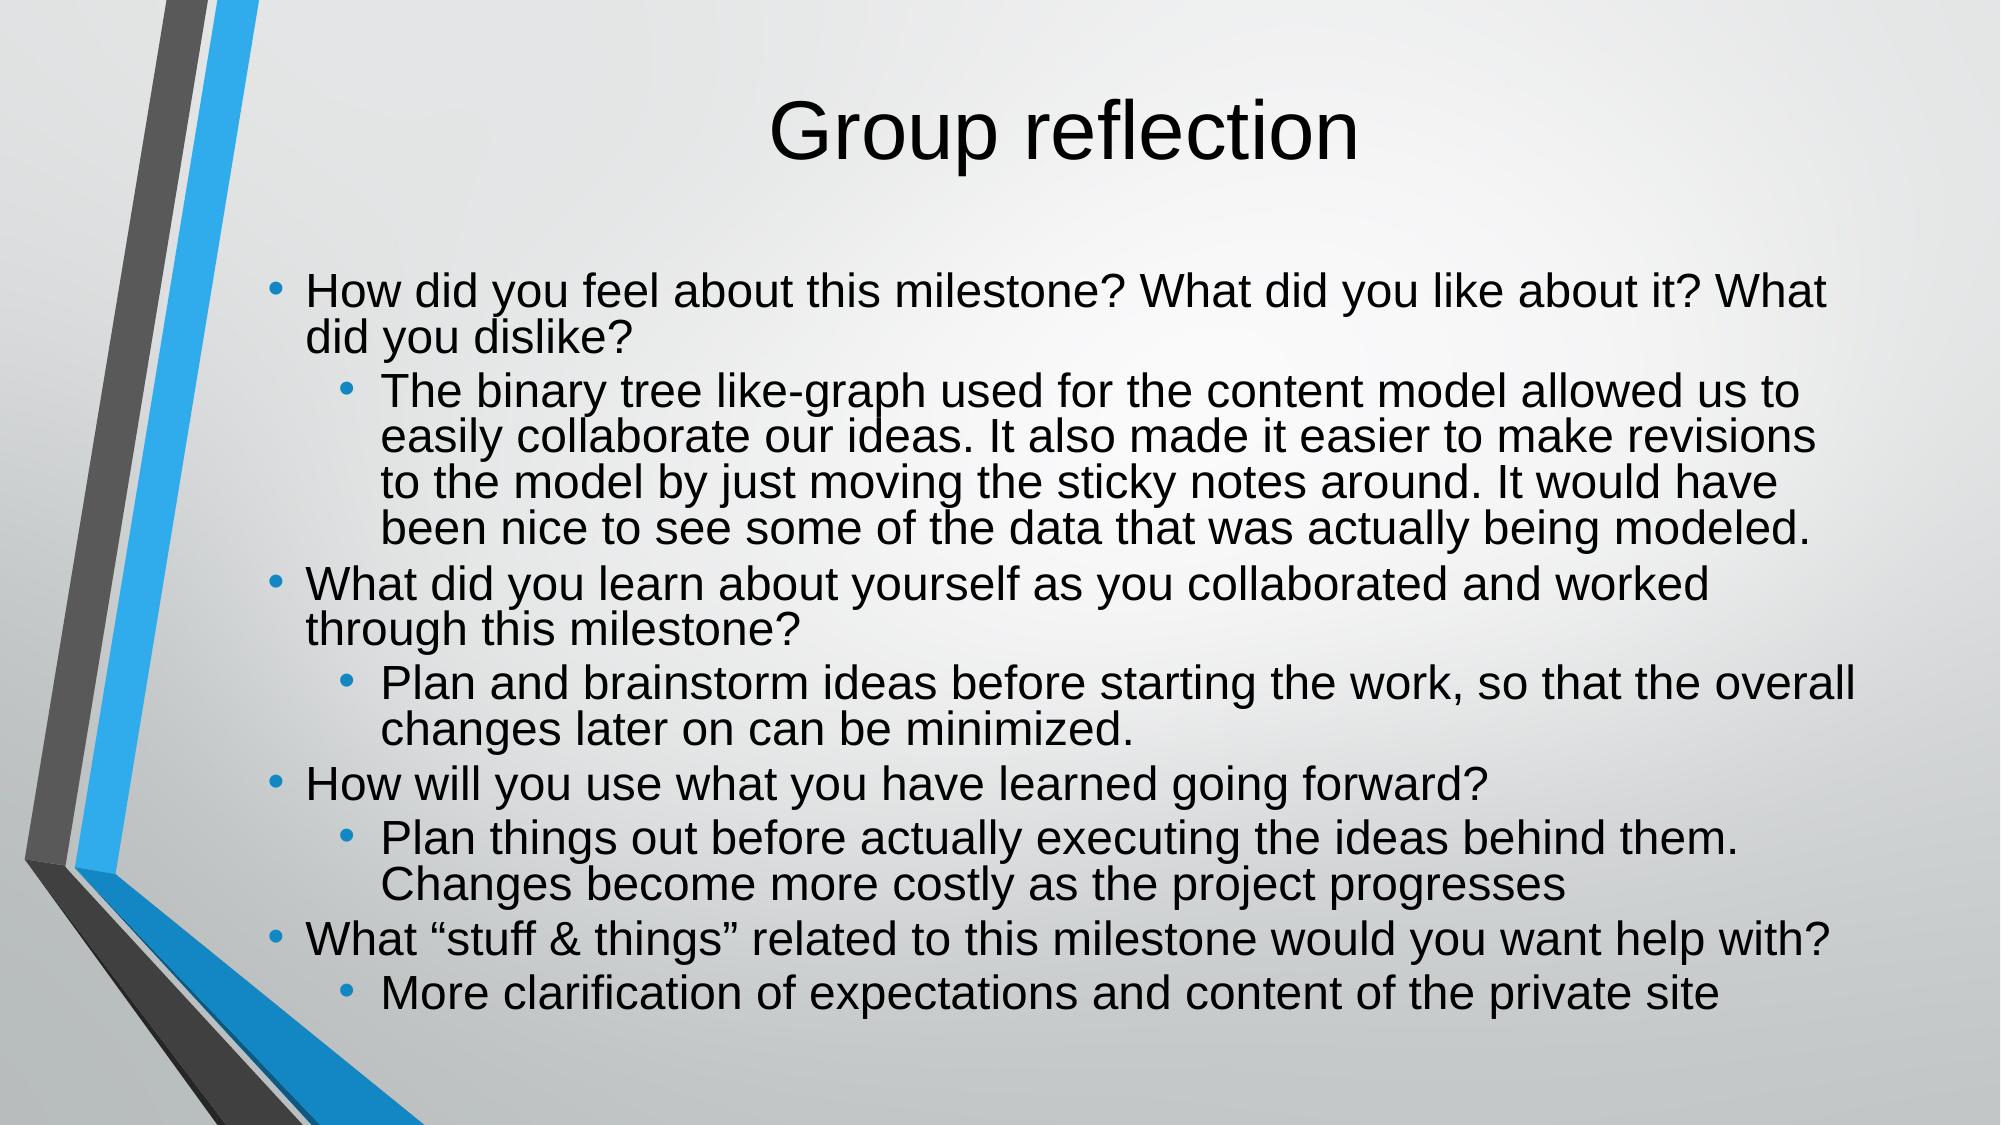

# Group reflection
How did you feel about this milestone? What did you like about it? What did you dislike?
The binary tree like-graph used for the content model allowed us to easily collaborate our ideas. It also made it easier to make revisions to the model by just moving the sticky notes around. It would have been nice to see some of the data that was actually being modeled.
What did you learn about yourself as you collaborated and worked through this milestone?
Plan and brainstorm ideas before starting the work, so that the overall changes later on can be minimized.
How will you use what you have learned going forward?
Plan things out before actually executing the ideas behind them. Changes become more costly as the project progresses
What “stuff & things” related to this milestone would you want help with?
More clarification of expectations and content of the private site